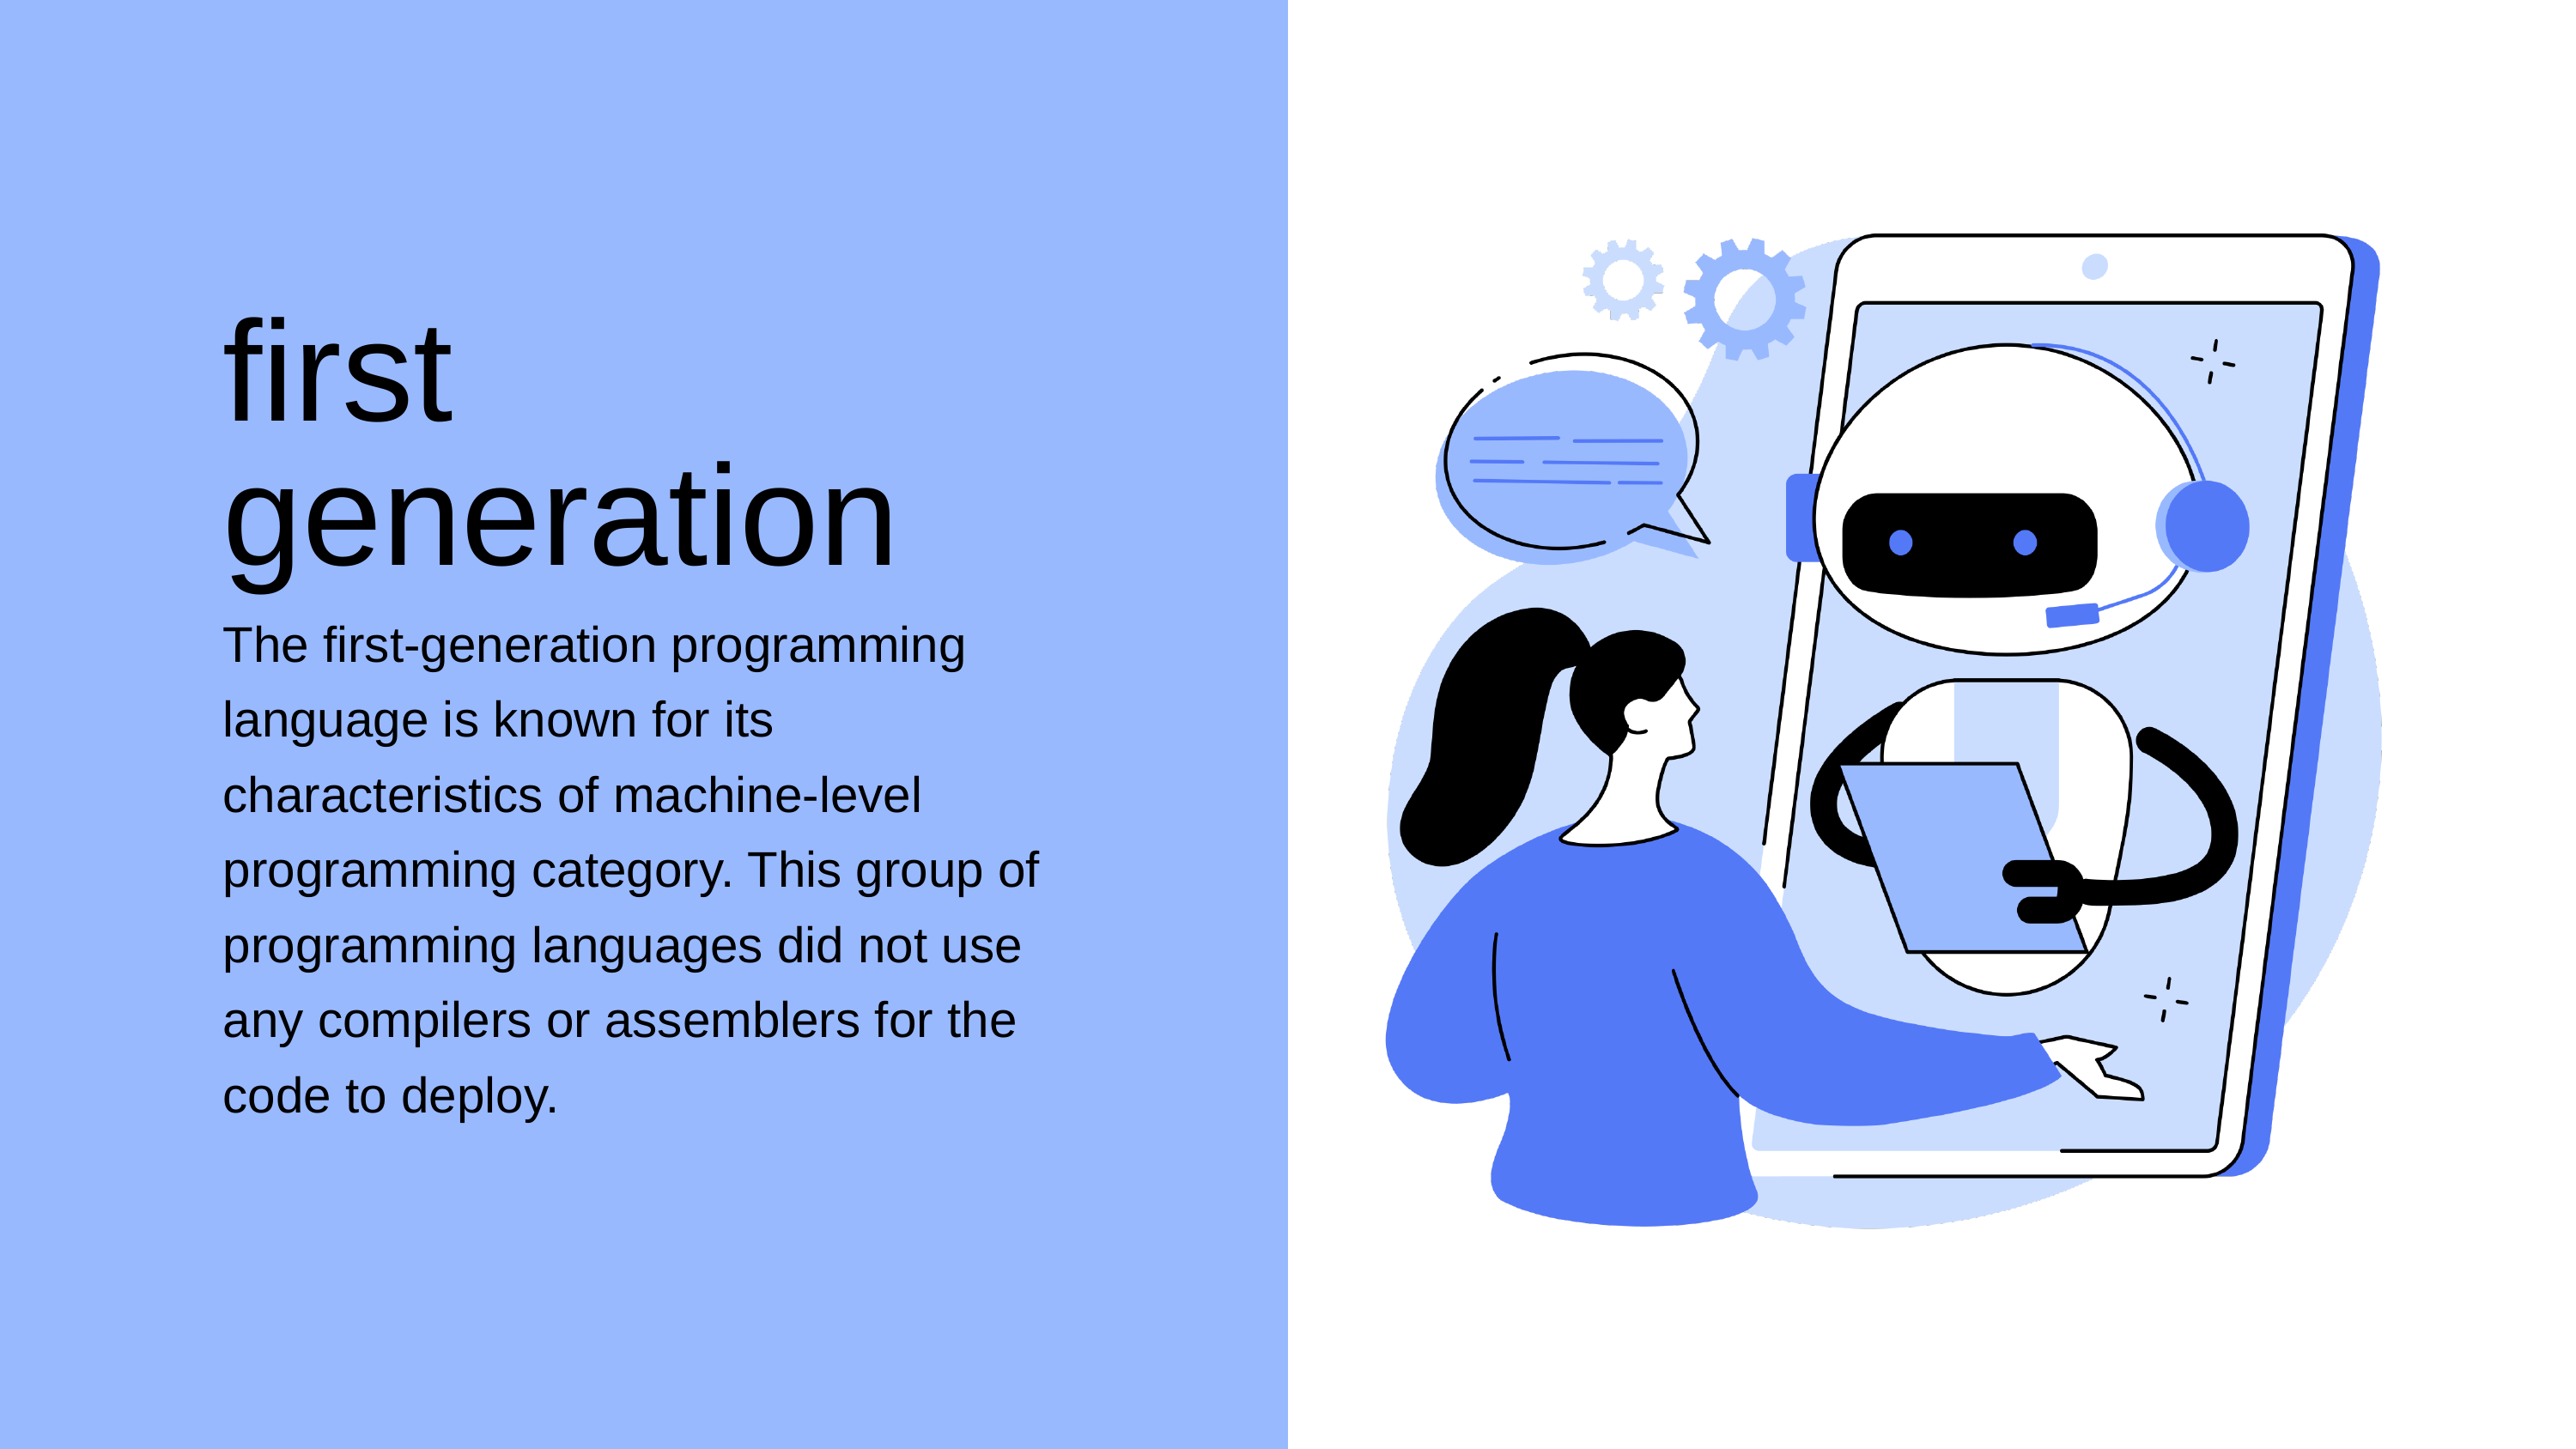

first generation
The first-generation programming language is known for its characteristics of machine-level programming category. This group of programming languages did not use any compilers or assemblers for the code to deploy.